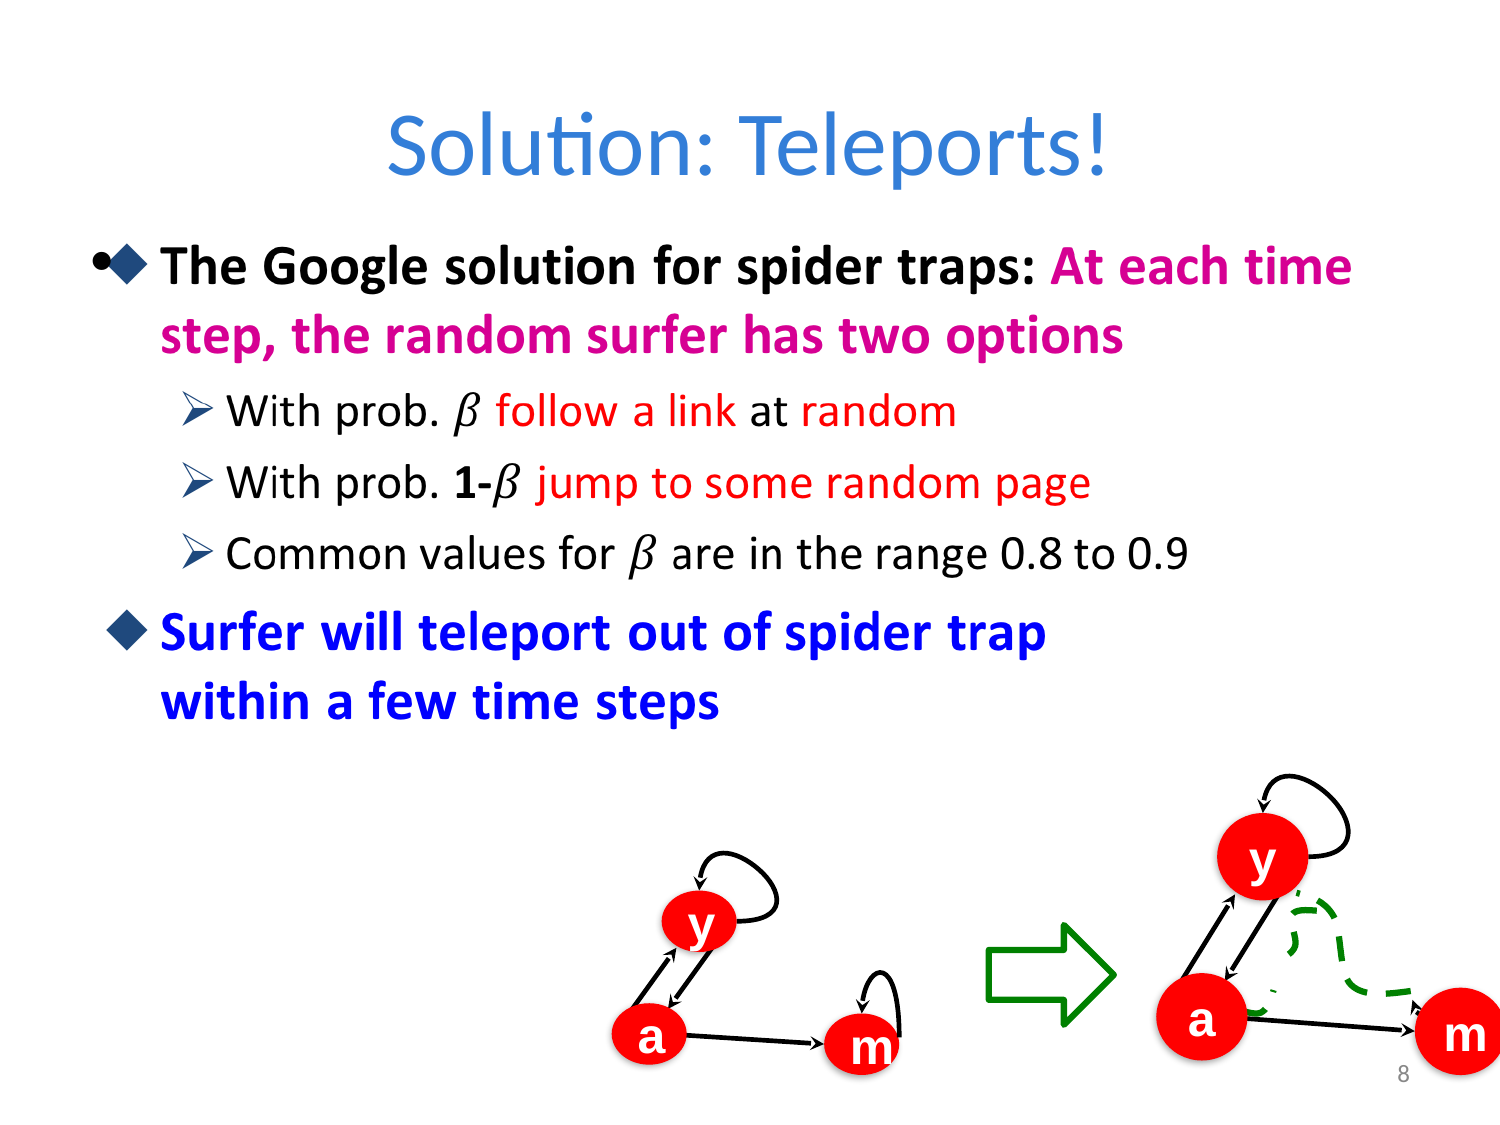

# Solution: Teleports!

y
a
m

y
a
m

8